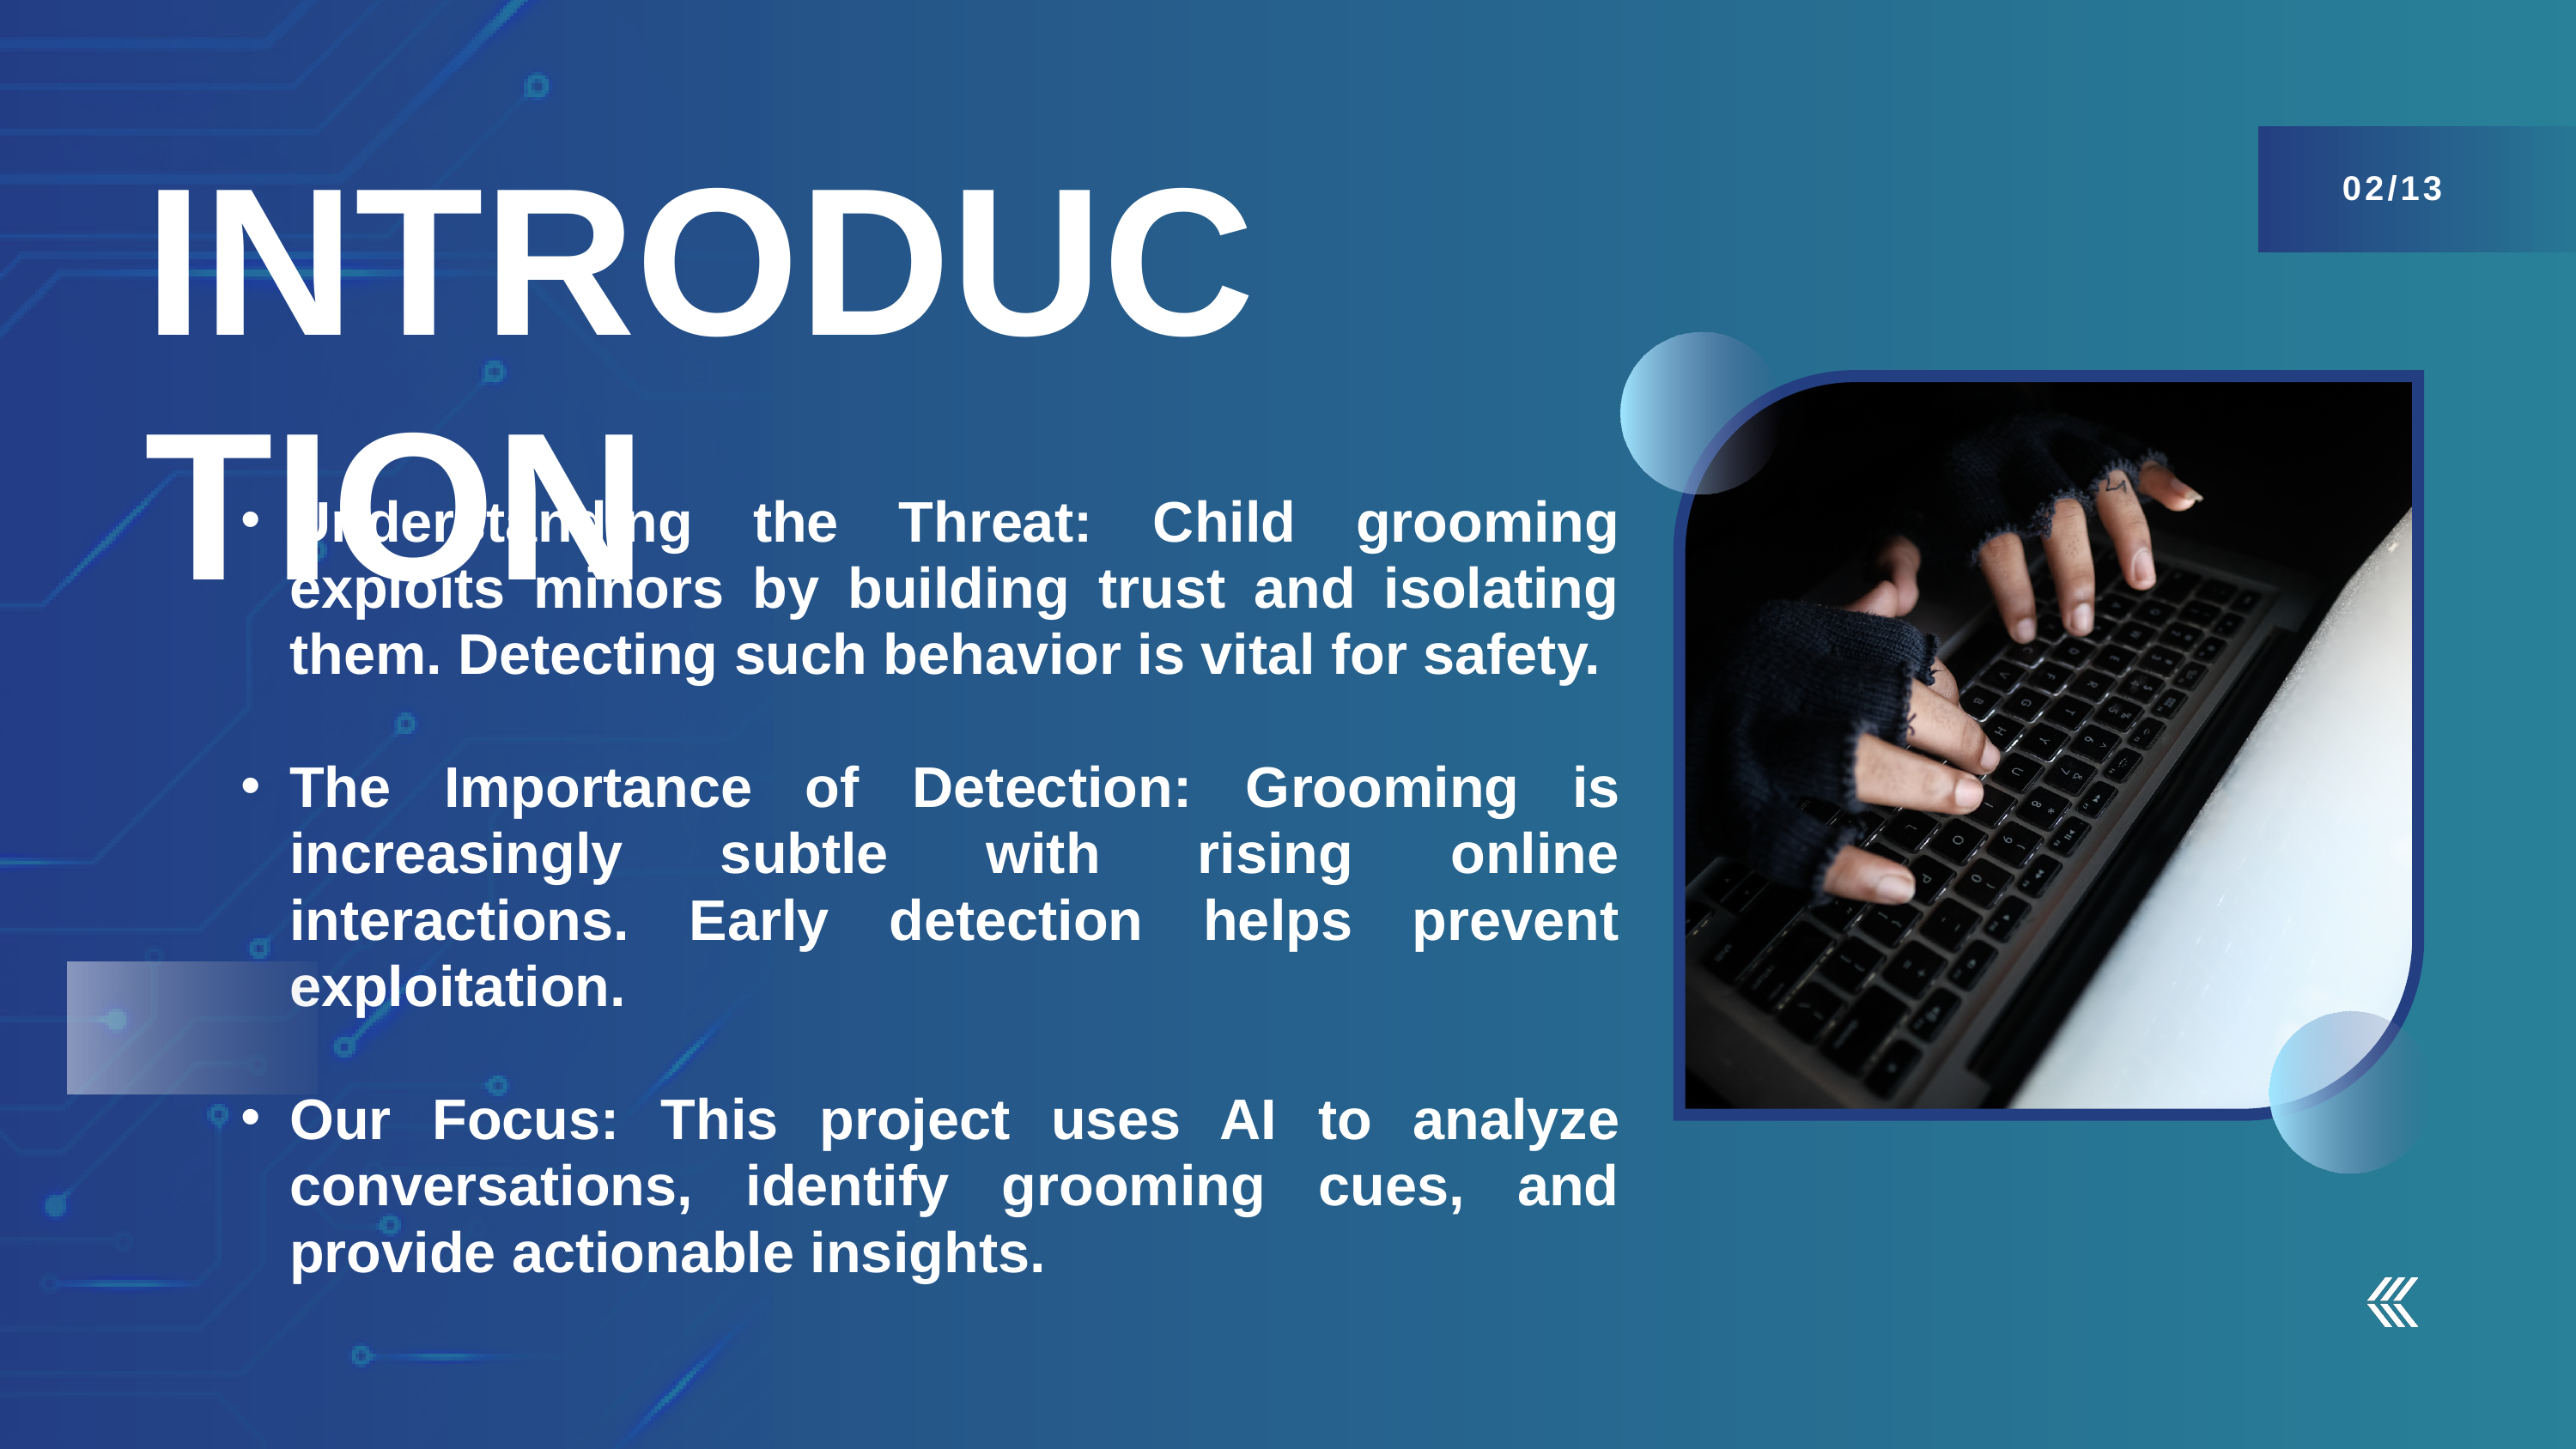

INTRODUCTION
02/13

Understanding the Threat: Child grooming exploits minors by building trust and isolating them. Detecting such behavior is vital for safety.

The Importance of Detection: Grooming is increasingly subtle with rising online interactions. Early detection helps prevent exploitation.

Our Focus: This project uses AI to analyze conversations, identify grooming cues, and provide actionable insights.